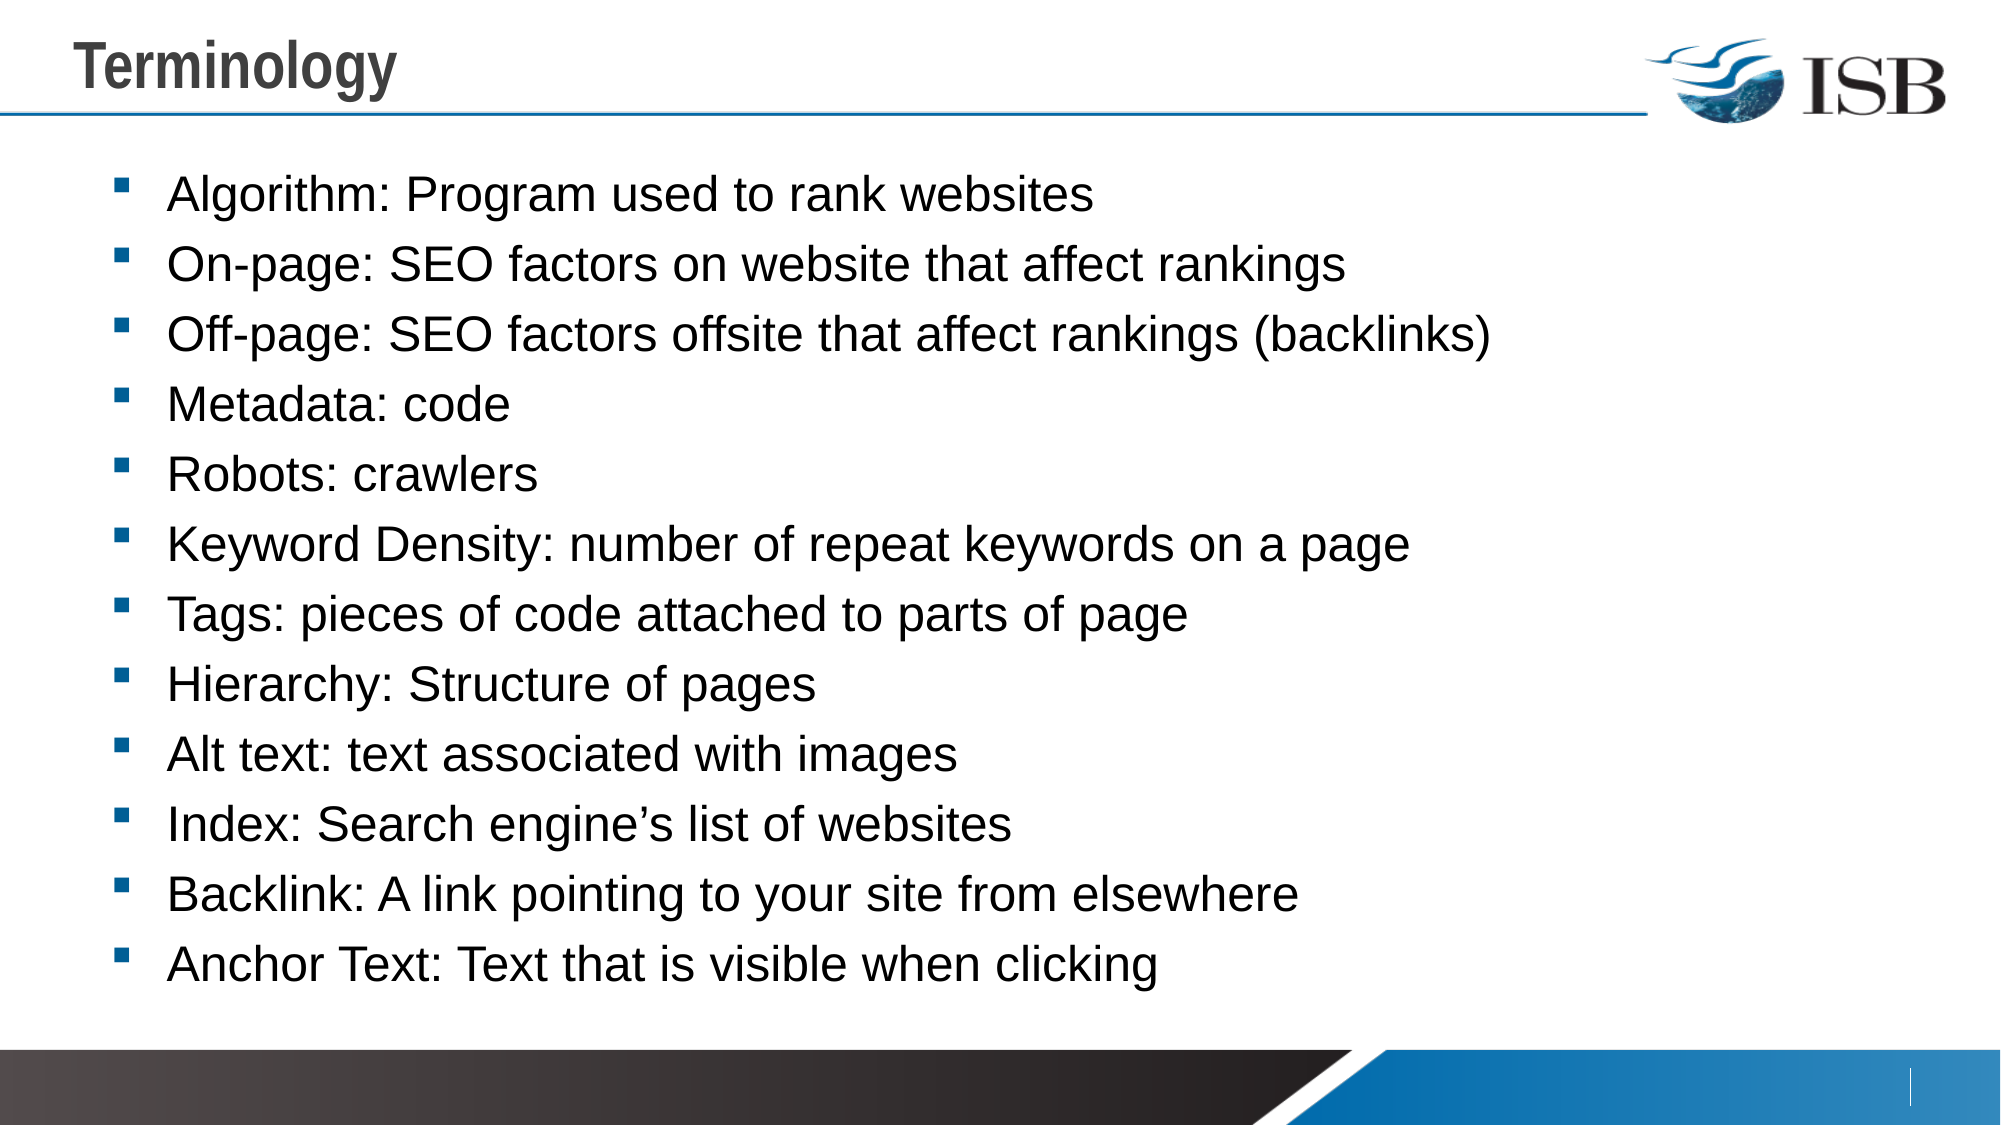

# Terminology
Algorithm: Program used to rank websites
On-page: SEO factors on website that affect rankings
Off-page: SEO factors offsite that affect rankings (backlinks)
Metadata: code
Robots: crawlers
Keyword Density: number of repeat keywords on a page
Tags: pieces of code attached to parts of page
Hierarchy: Structure of pages
Alt text: text associated with images
Index: Search engine’s list of websites
Backlink: A link pointing to your site from elsewhere
Anchor Text: Text that is visible when clicking